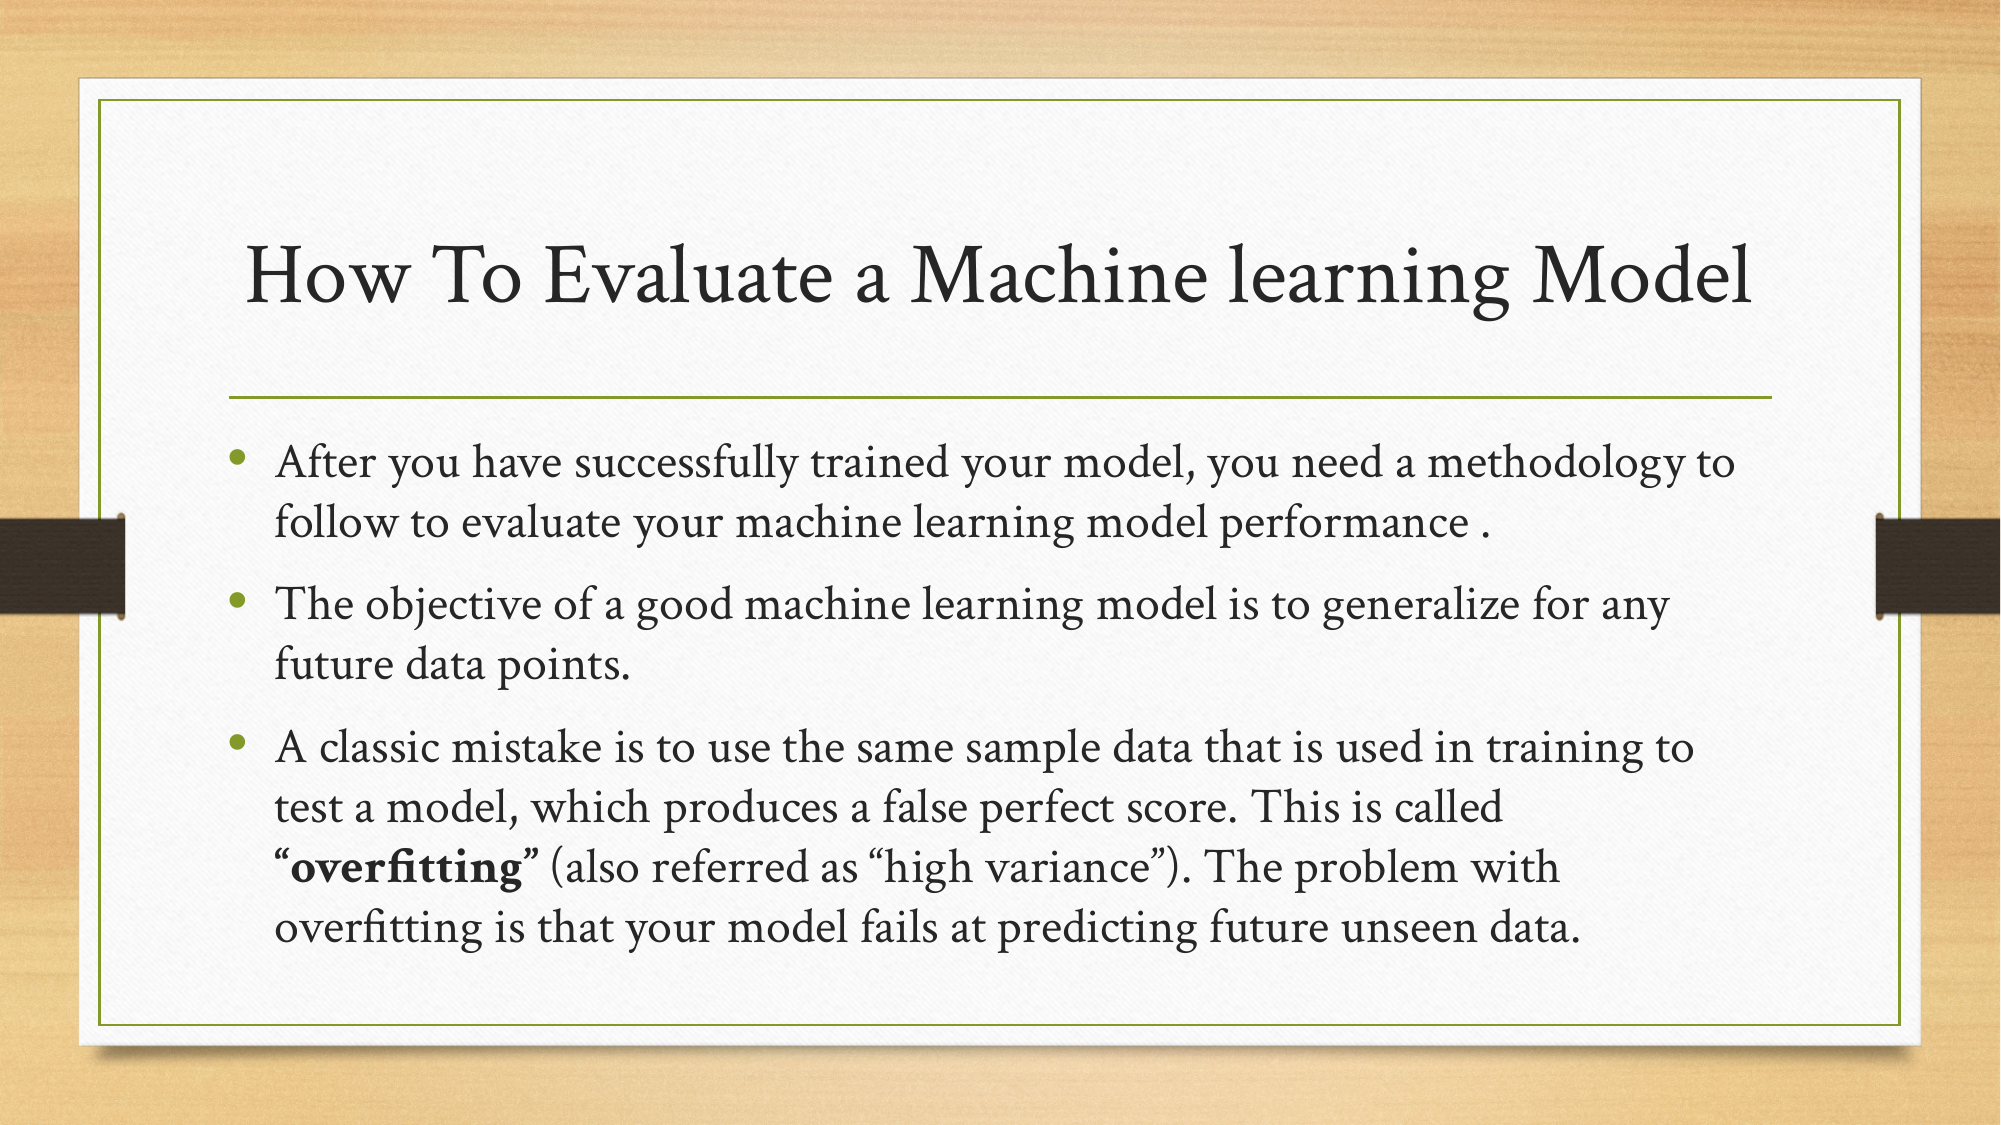

# How To Evaluate a Machine learning Model
After you have successfully trained your model, you need a methodology to follow to evaluate your machine learning model performance .
The objective of a good machine learning model is to generalize for any future data points.
A classic mistake is to use the same sample data that is used in training to test a model, which produces a false perfect score. This is called “overfitting” (also referred as “high variance”). The problem with overfitting is that your model fails at predicting future unseen data.